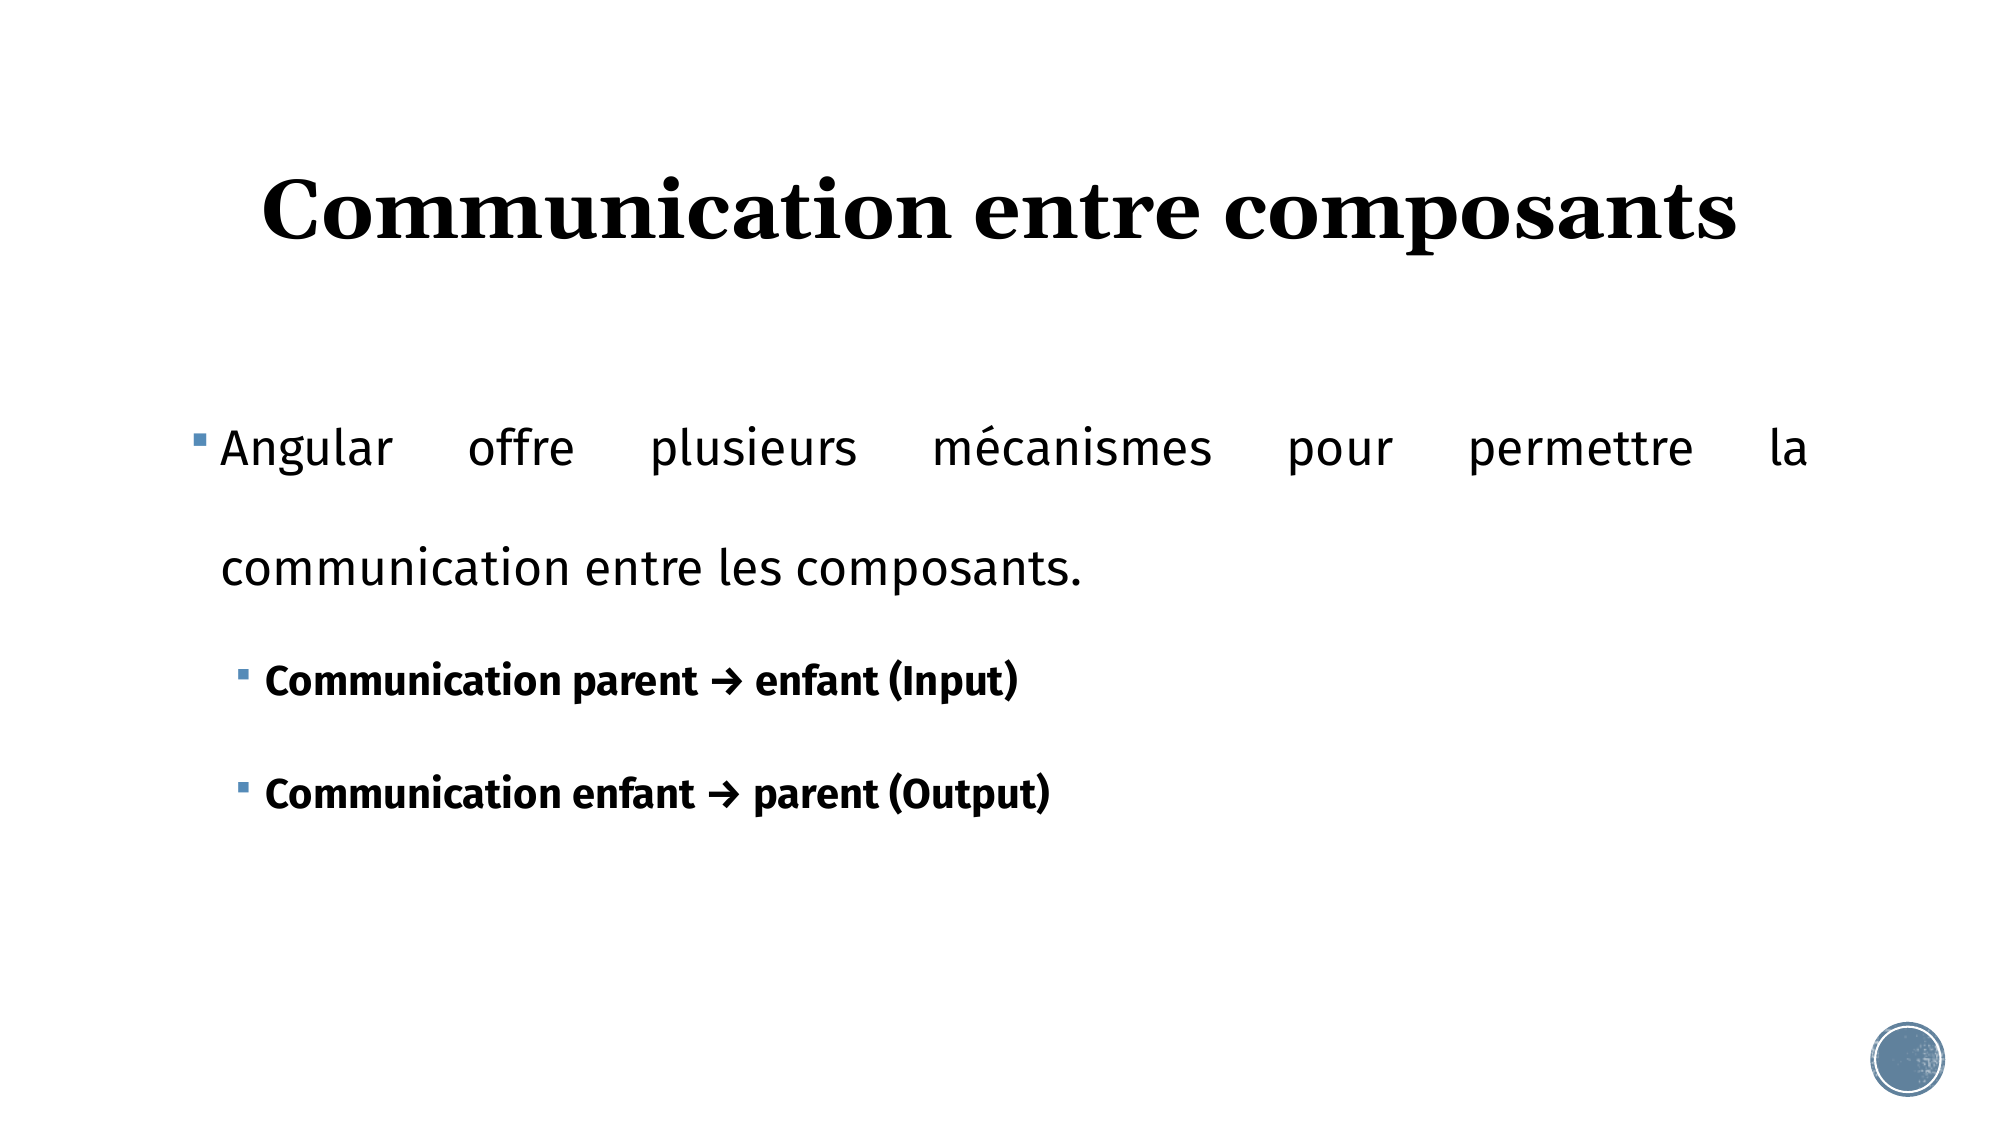

# Communication entre composants
Angular offre plusieurs mécanismes pour permettre la communication entre les composants.
Communication parent → enfant (Input)
Communication enfant → parent (Output)